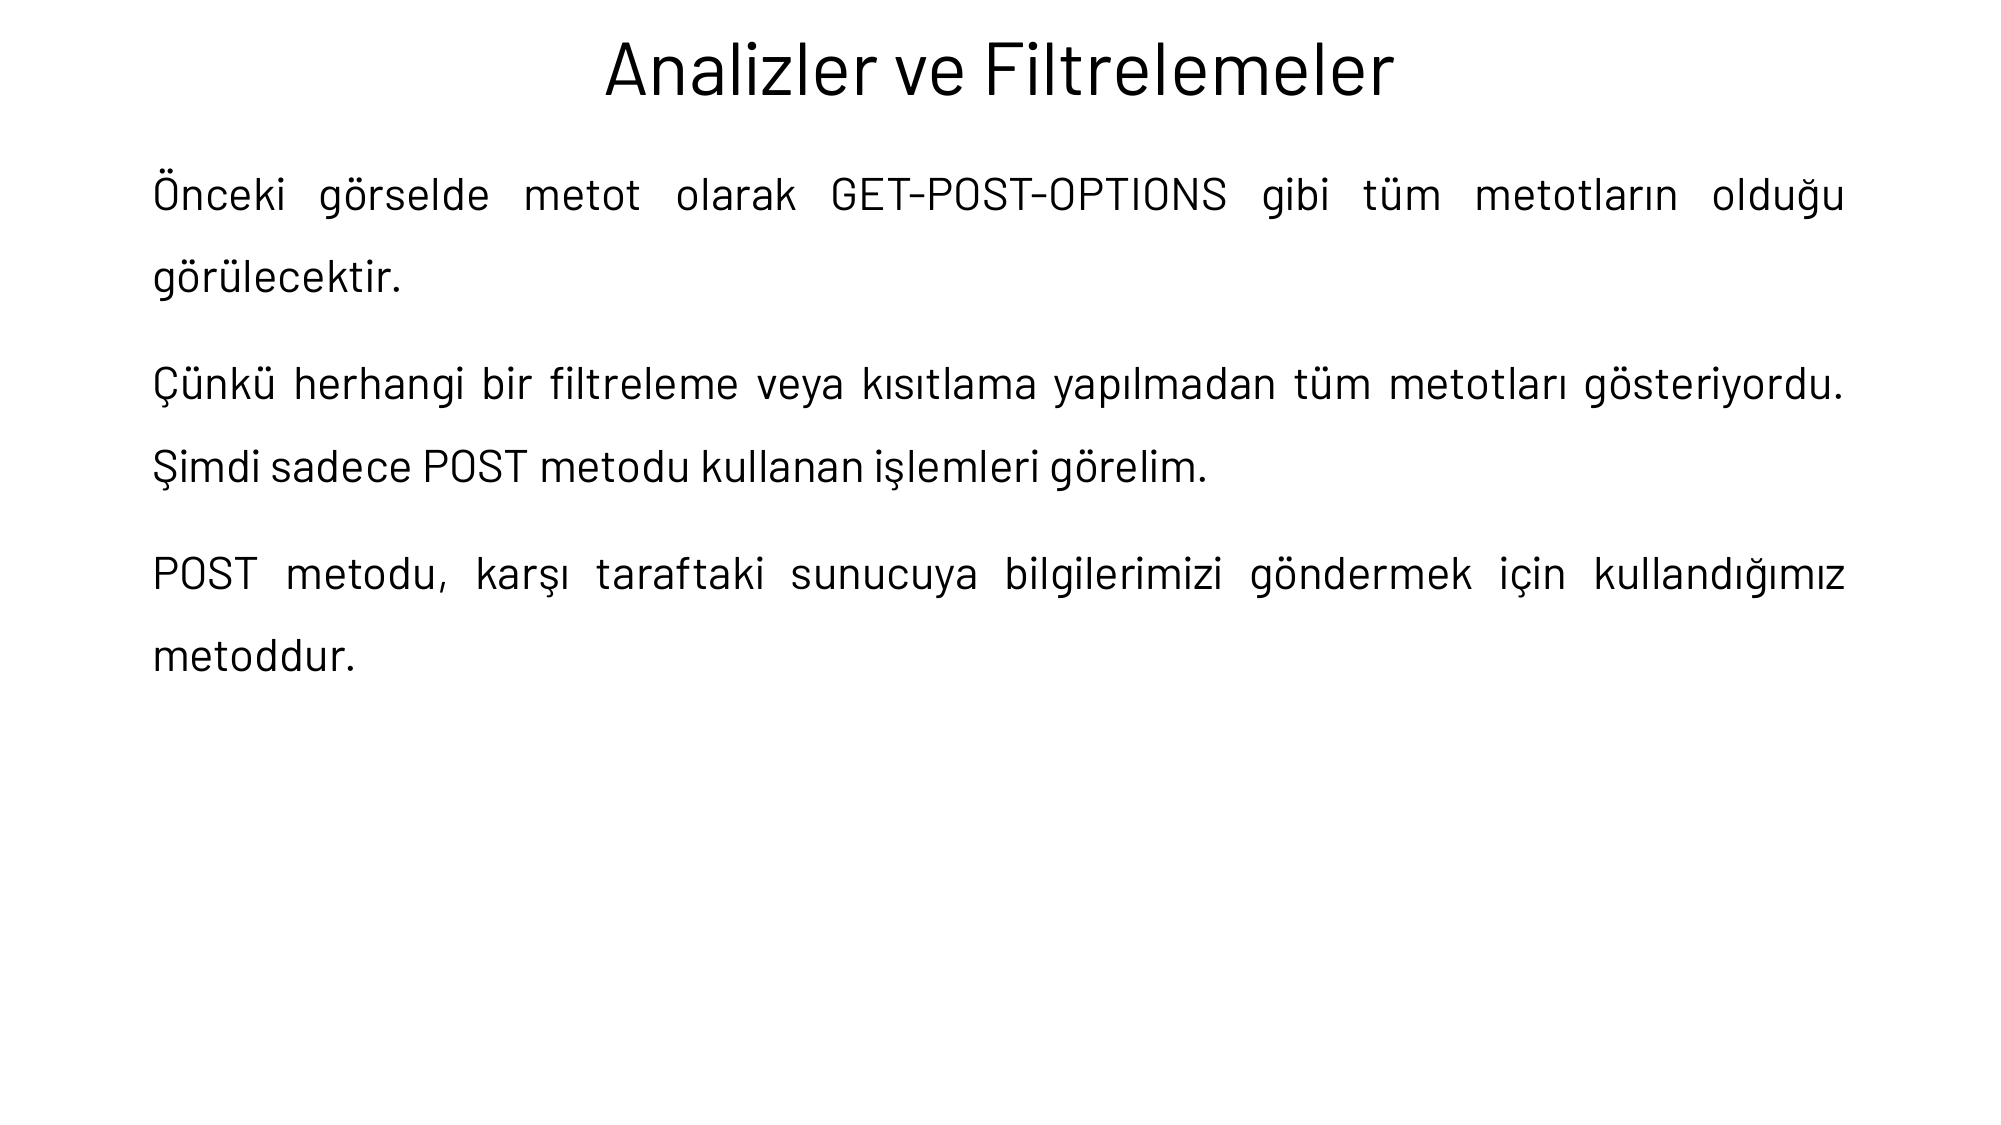

# Analizler ve Filtrelemeler
Önceki görselde metot olarak GET-POST-OPTIONS gibi tüm metotların olduğu görülecektir.
Çünkü herhangi bir filtreleme veya kısıtlama yapılmadan tüm metotları gösteriyordu. Şimdi sadece POST metodu kullanan işlemleri görelim.
POST metodu, karşı taraftaki sunucuya bilgilerimizi göndermek için kullandığımız metoddur.